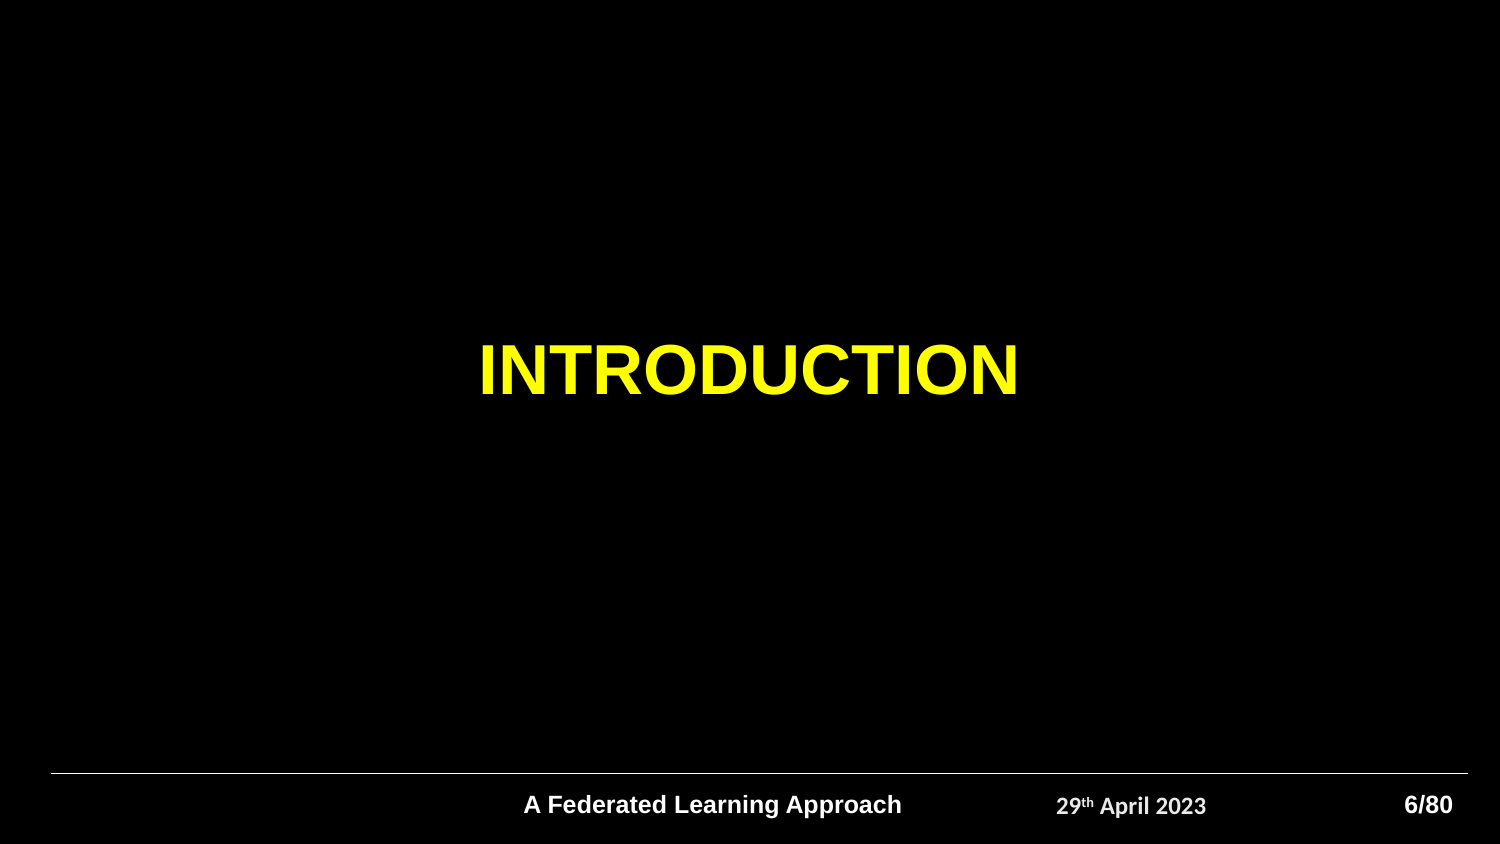

INTRODUCTION
A Federated Learning Approach
6/80
29th April 2023